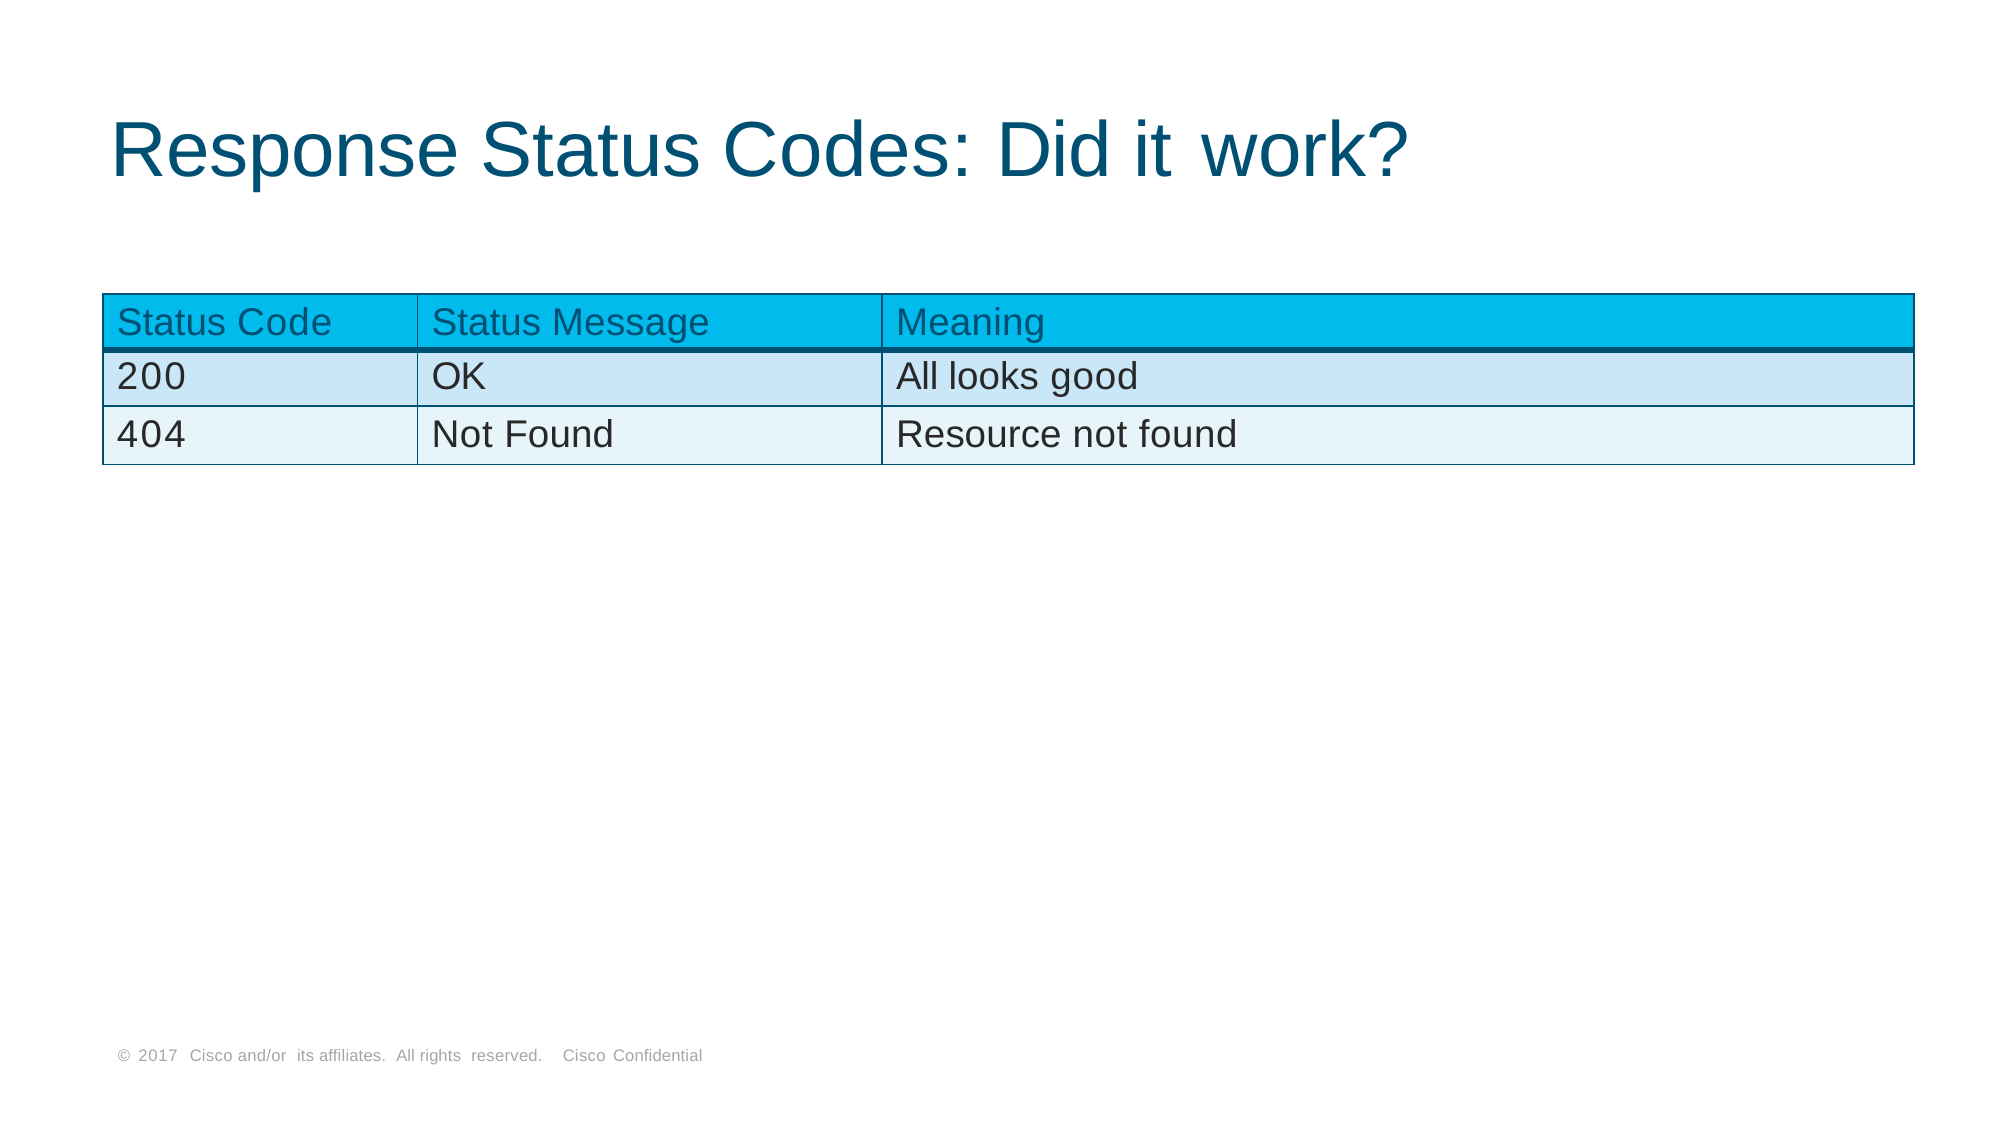

# Response Status Codes: Did it work?
| Status Code | Status Message | Meaning |
| --- | --- | --- |
| 200 | OK | All looks good |
| 404 | Not Found | Resource not found |
© 2017  Cisco and/or  its affiliates.  All rights  reserved.    Cisco Confidential